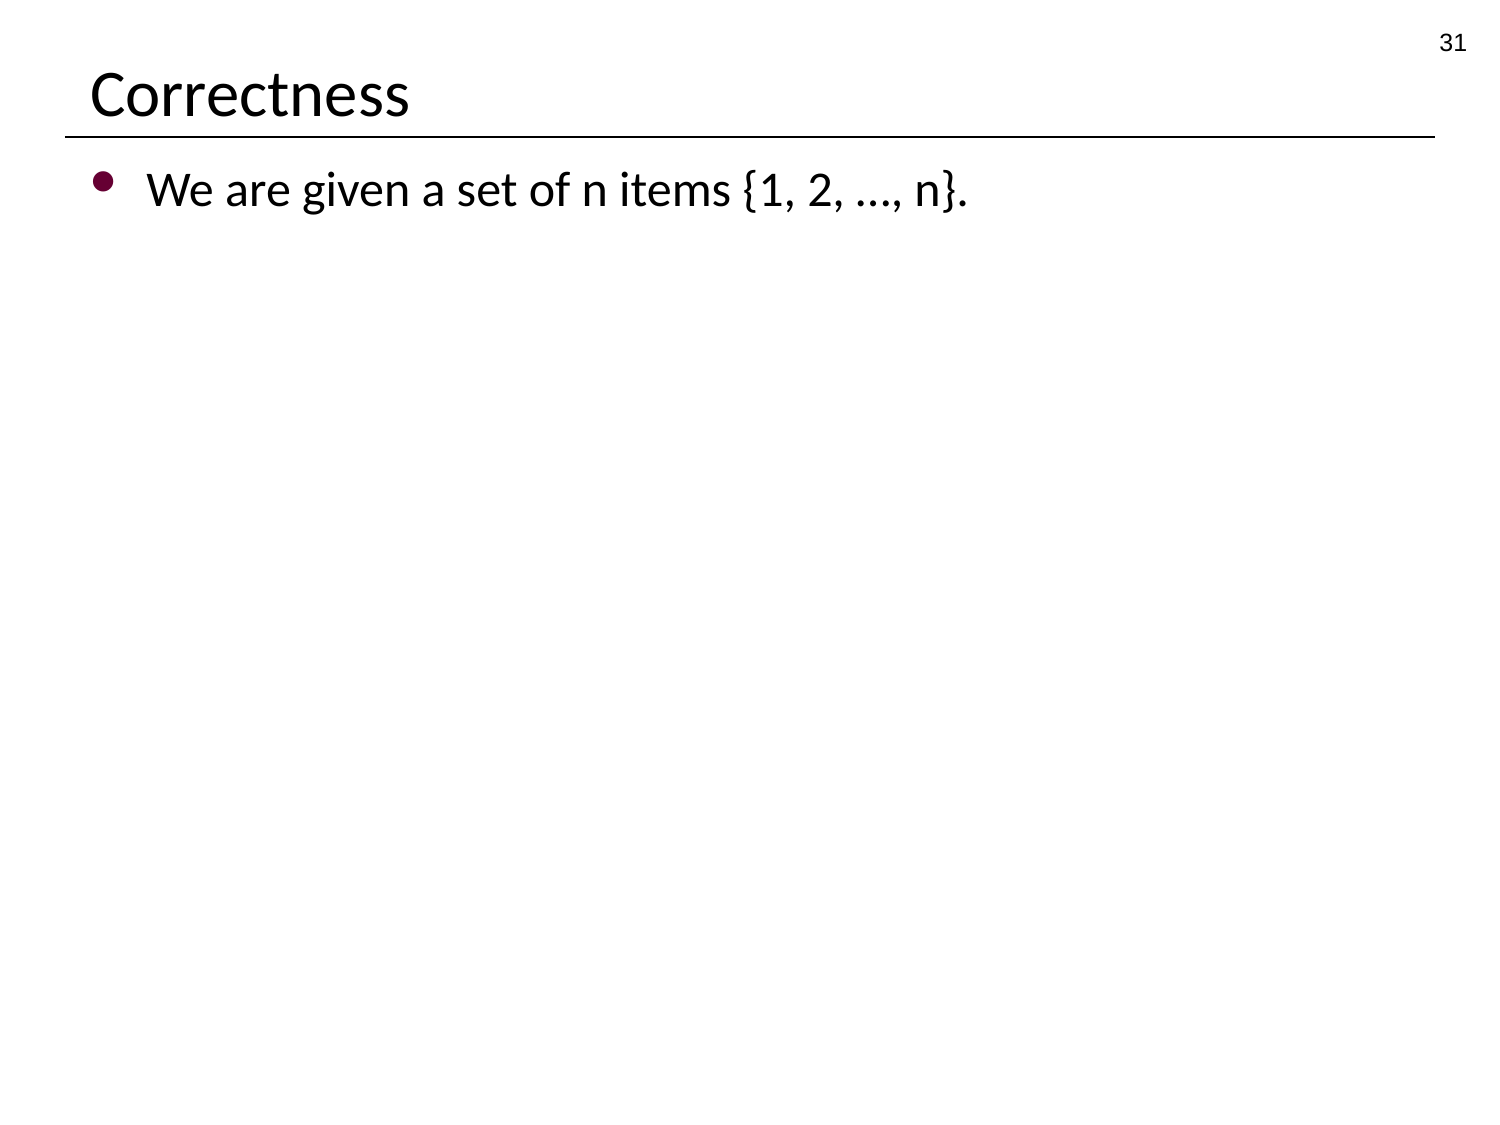

31
# Correctness
We are given a set of n items {1, 2, …, n}.